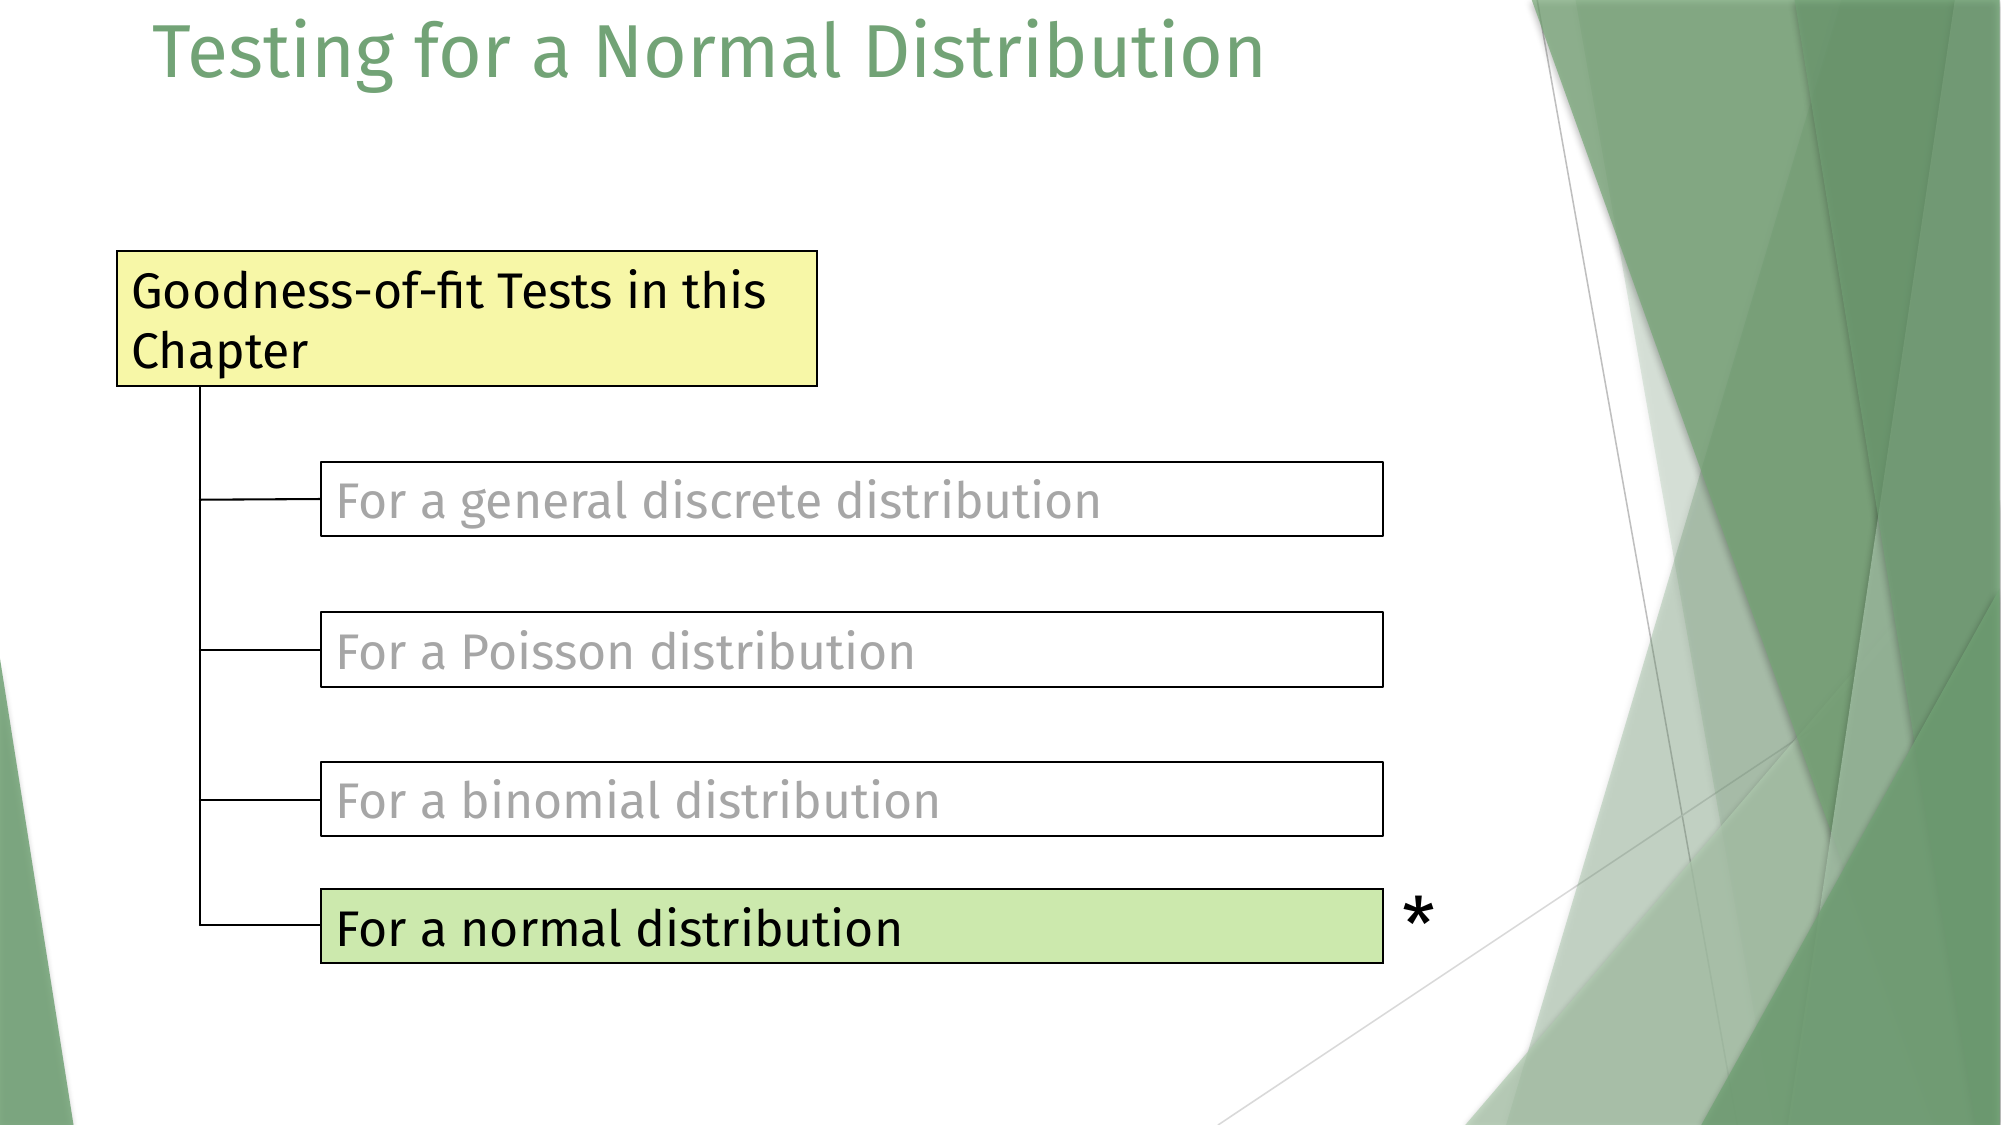

# Testing for a Normal Distribution
Goodness-of-fit Tests in this Chapter
For a general discrete distribution
For a Poisson distribution
For a binomial distribution
*
For a normal distribution